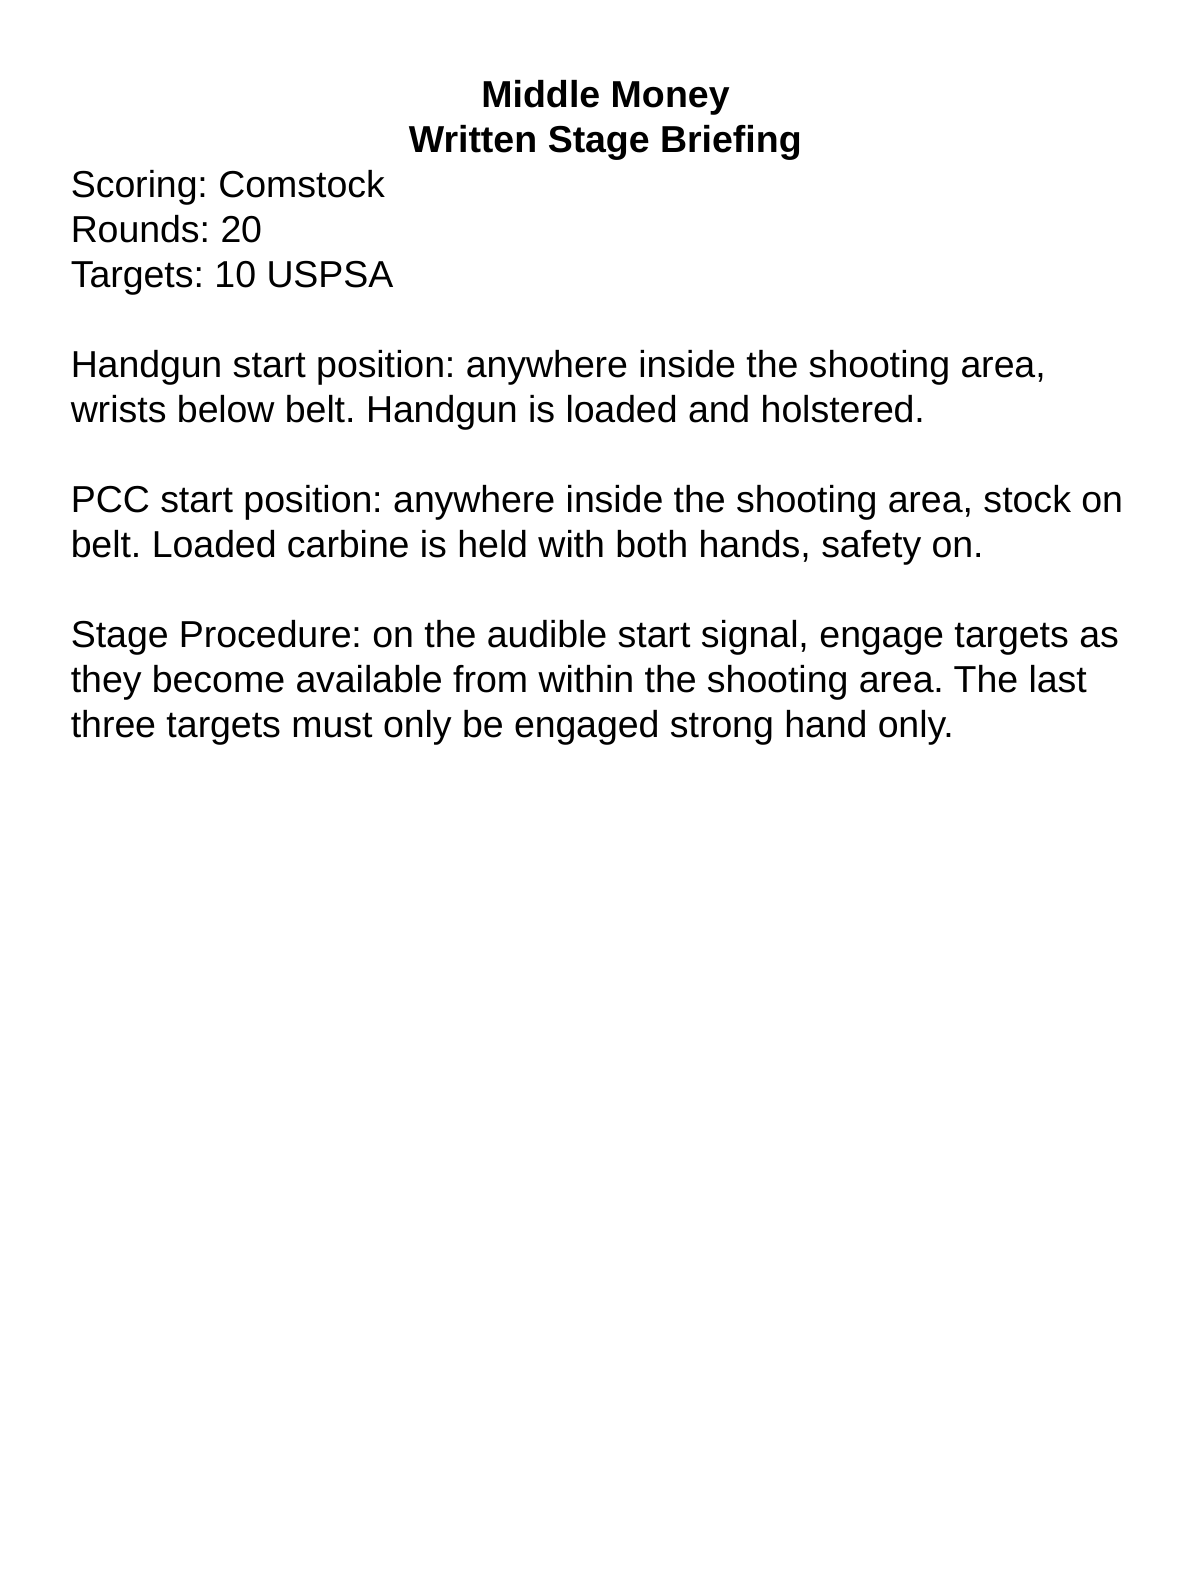

Middle Money
Written Stage Briefing
Scoring: Comstock
Rounds: 20
Targets: 10 USPSA

Handgun start position: anywhere inside the shooting area, wrists below belt. Handgun is loaded and holstered.

PCC start position: anywhere inside the shooting area, stock on belt. Loaded carbine is held with both hands, safety on.

Stage Procedure: on the audible start signal, engage targets as they become available from within the shooting area. The last three targets must only be engaged strong hand only.